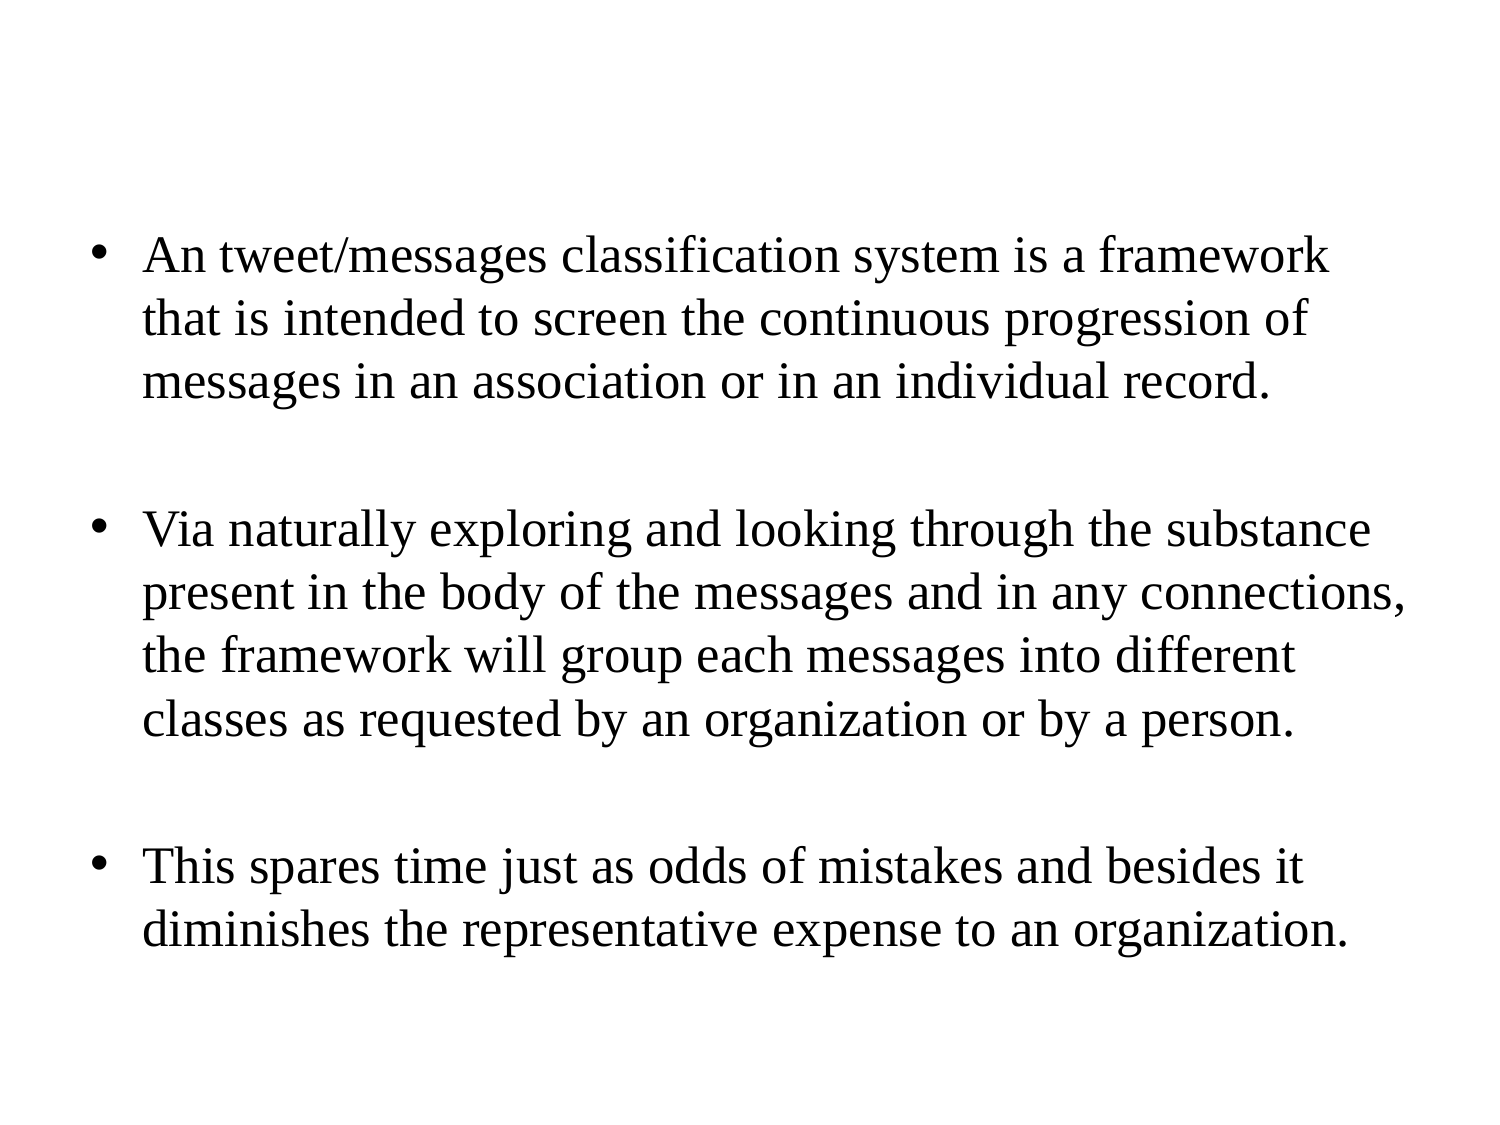

An tweet/messages classification system is a framework that is intended to screen the continuous progression of messages in an association or in an individual record.

Via naturally exploring and looking through the substance present in the body of the messages and in any connections, the framework will group each messages into different classes as requested by an organization or by a person.

This spares time just as odds of mistakes and besides it diminishes the representative expense to an organization.